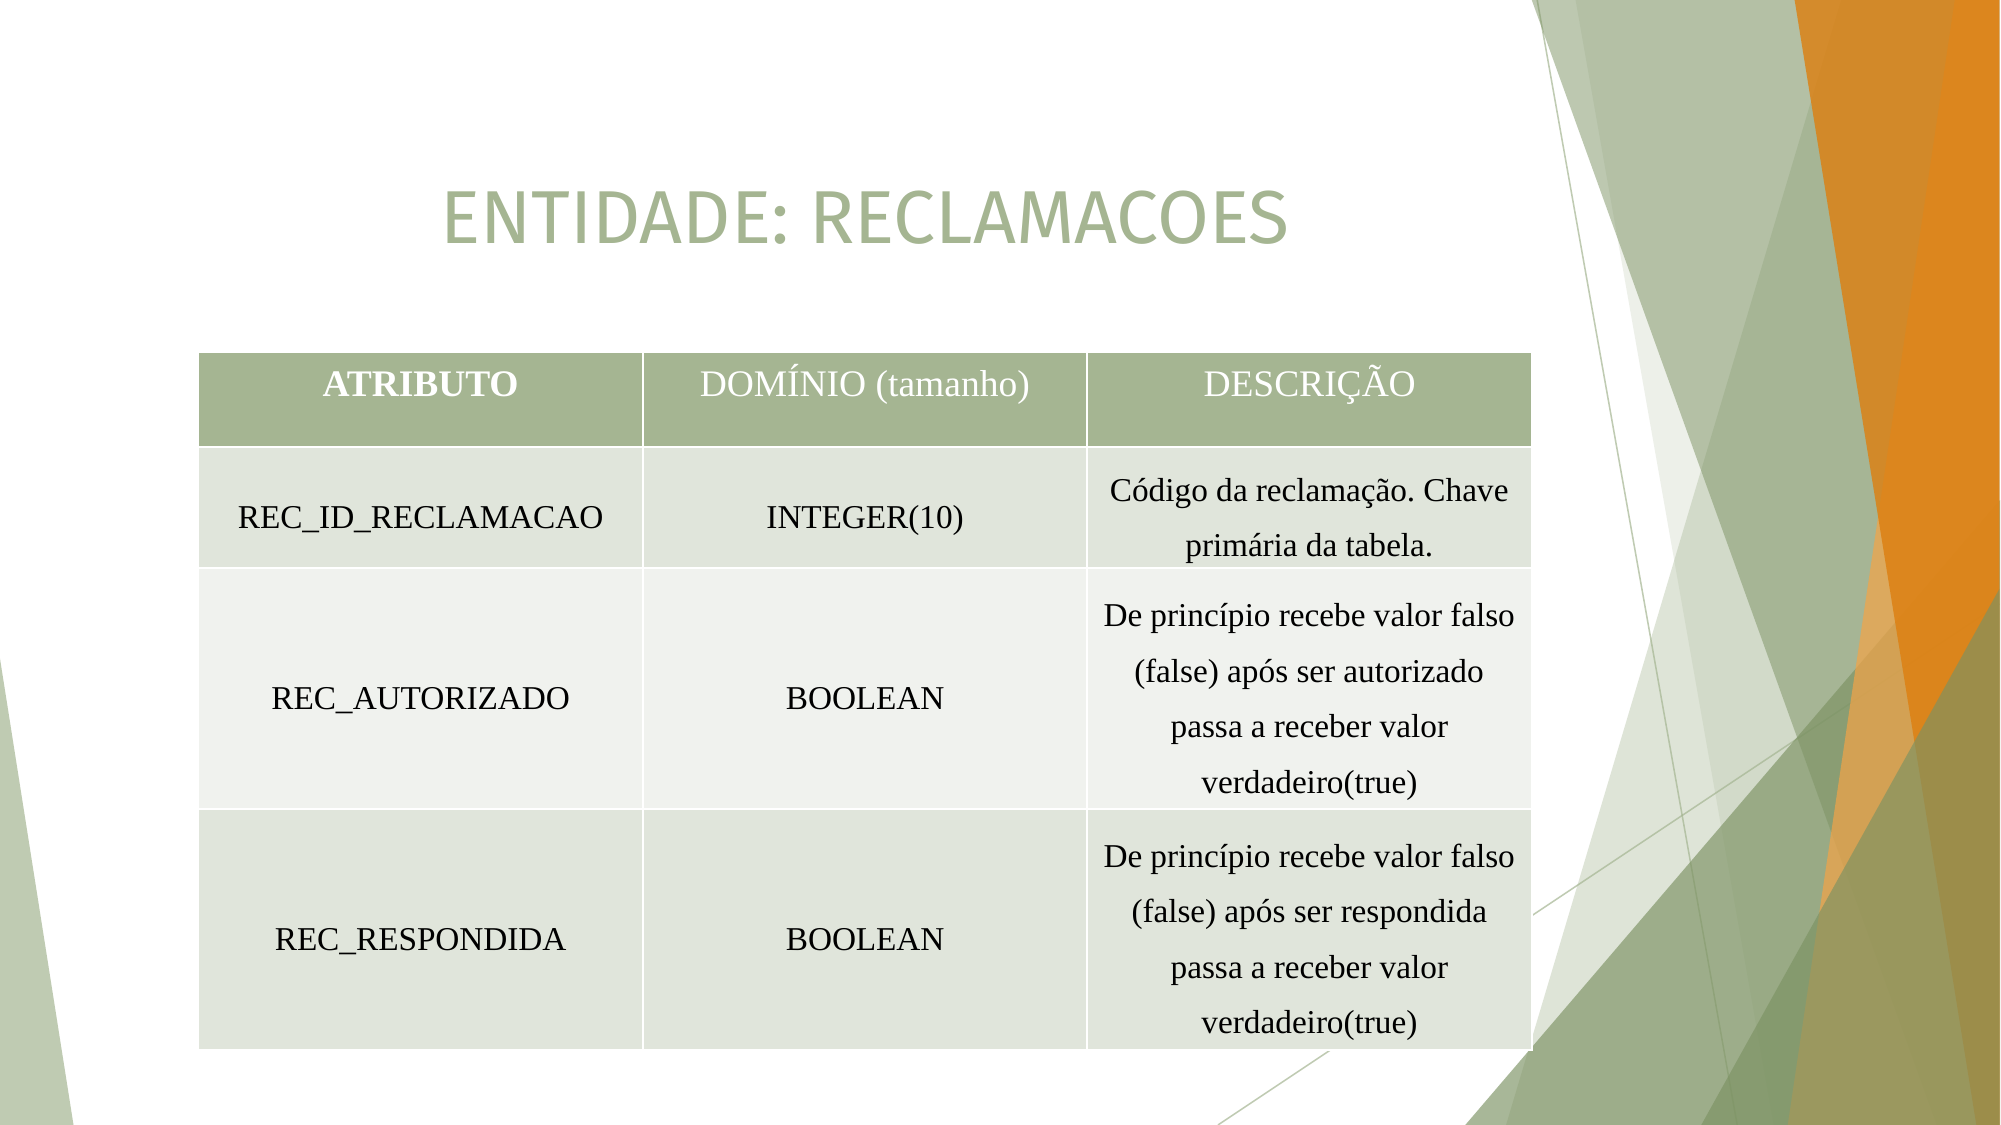

# ENTIDADE: RECLAMACOES
| ATRIBUTO | DOMÍNIO (tamanho) | DESCRIÇÃO |
| --- | --- | --- |
| REC\_ID\_RECLAMACAO | INTEGER(10) | Código da reclamação. Chave primária da tabela. |
| REC\_AUTORIZADO | BOOLEAN | De princípio recebe valor falso (false) após ser autorizado passa a receber valor verdadeiro(true) |
| REC\_RESPONDIDA | BOOLEAN | De princípio recebe valor falso (false) após ser respondida passa a receber valor verdadeiro(true) |